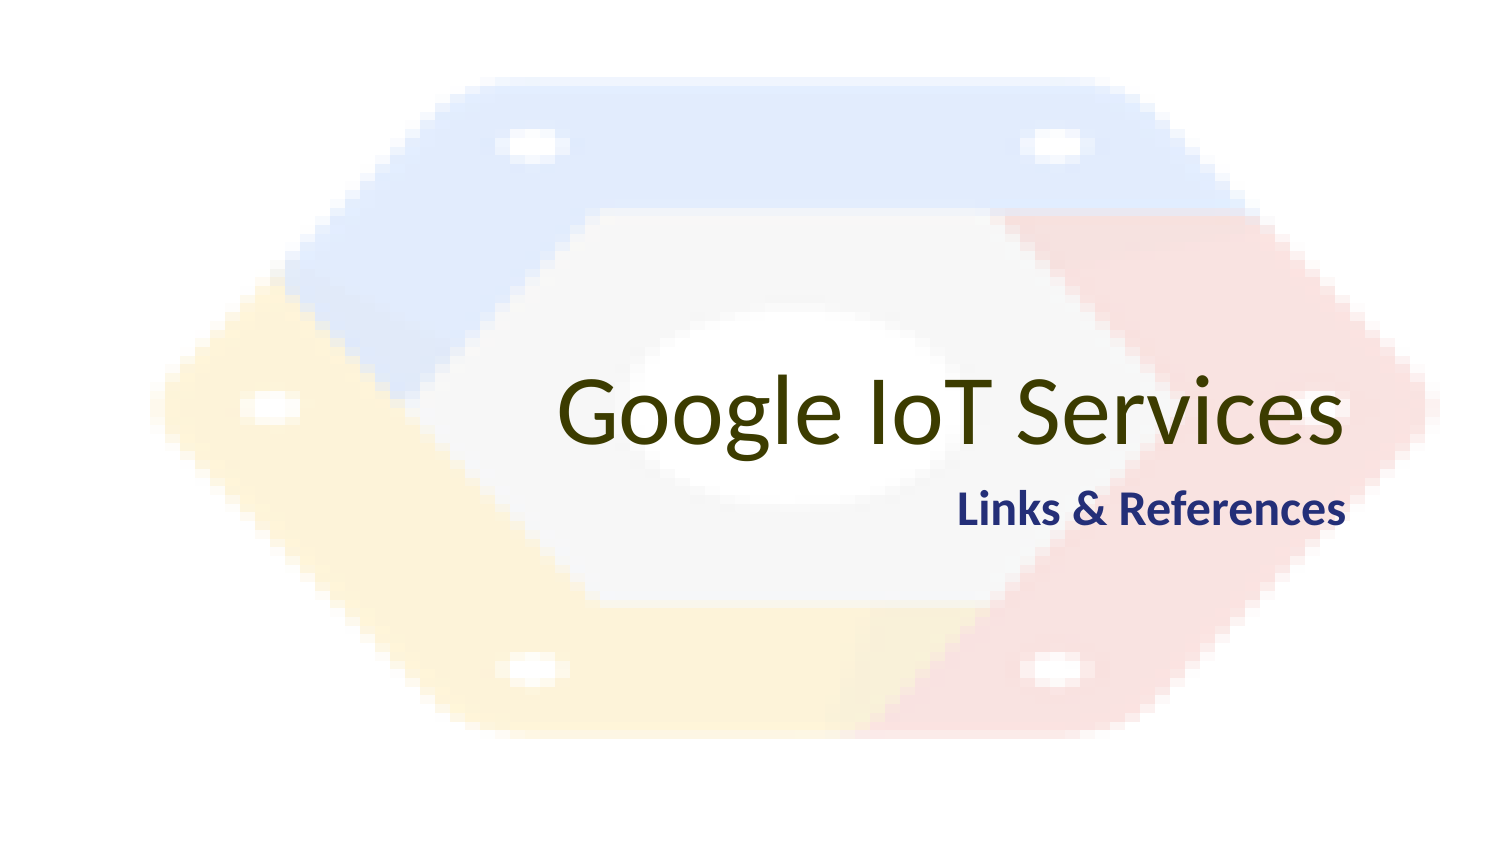

# Google IoT Services
Links & References